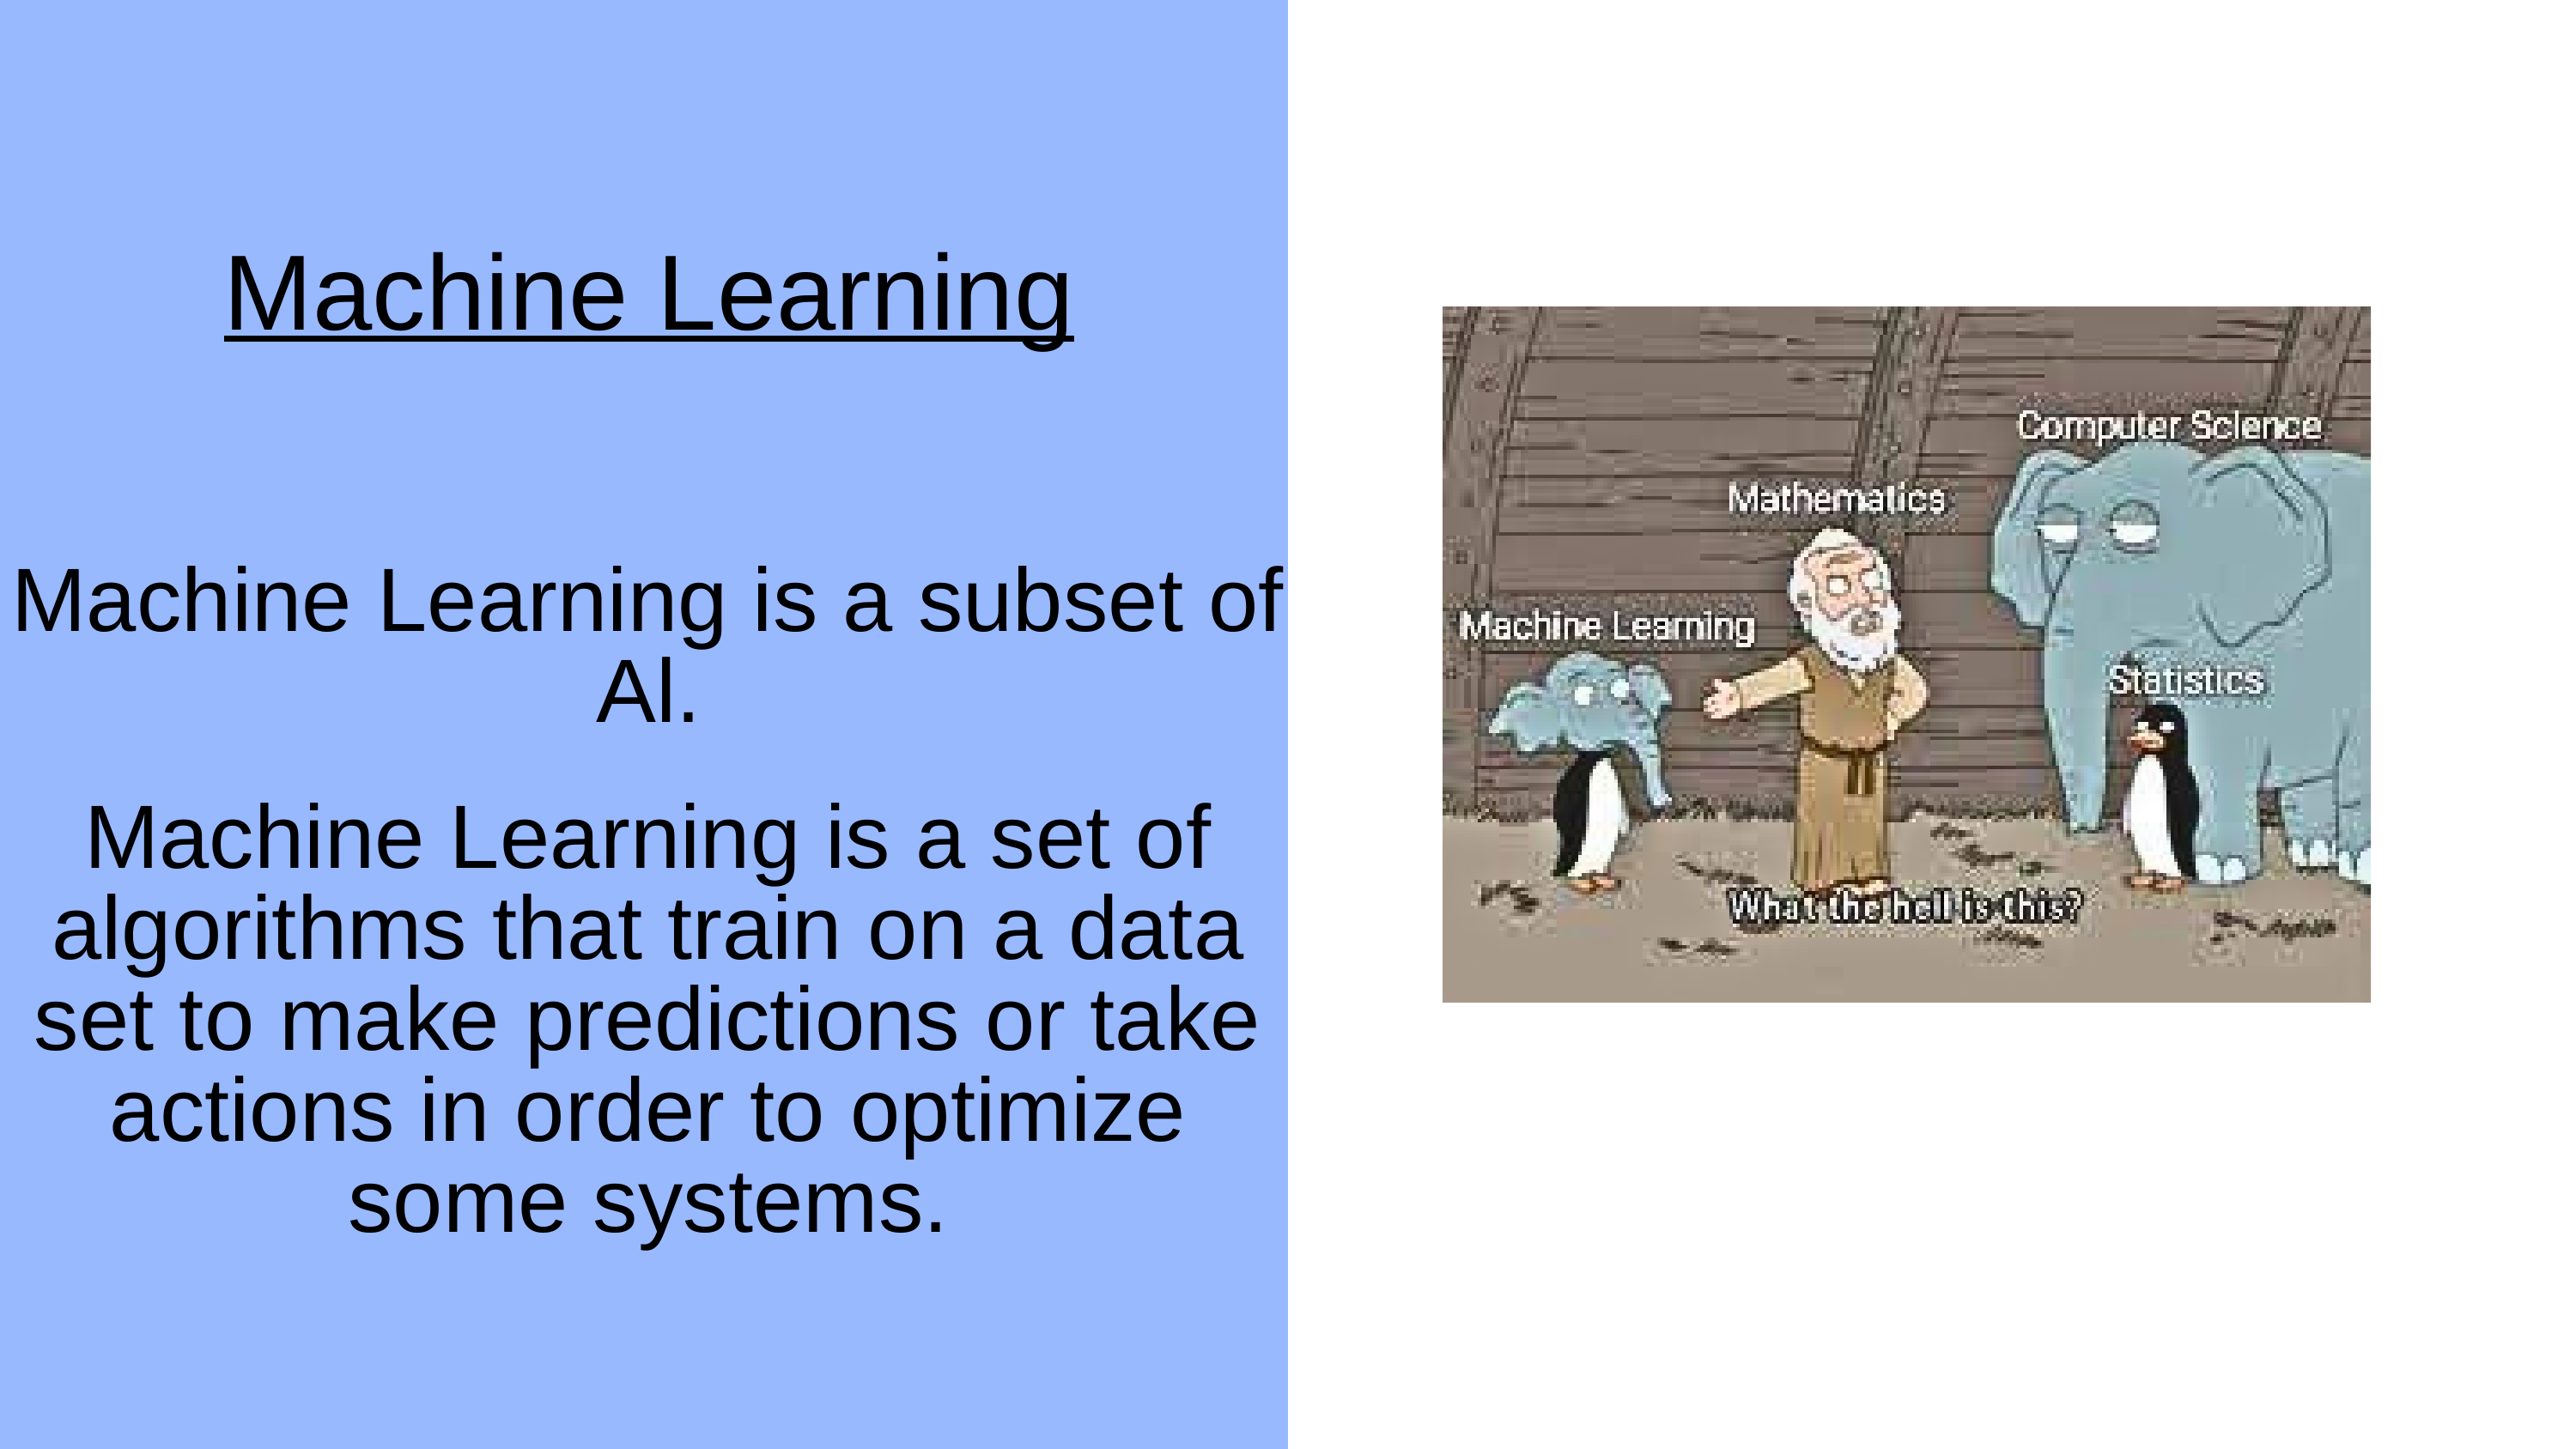

Machine Learning

Machine Learning is a subset of Al.
Machine Learning is a set of algorithms that train on a data set to make predictions or take actions in order to optimize some systems.